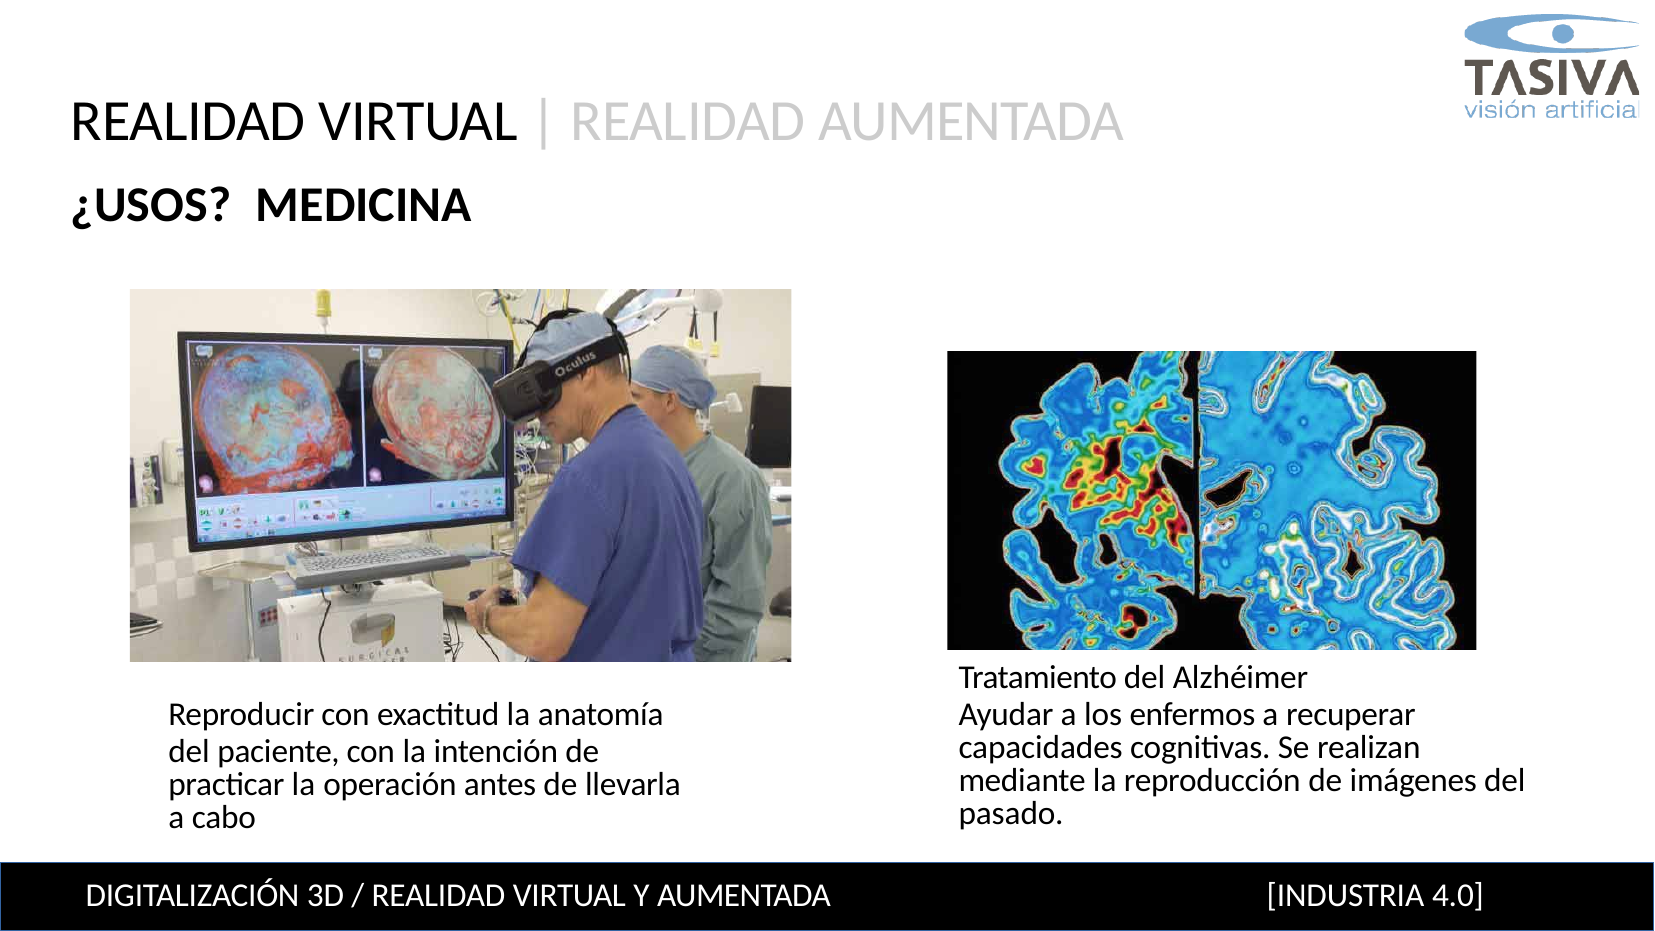

# REALIDAD VIRTUAL | REALIDAD AUMENTADA
¿USOS?	MEDICINA

Tratamiento del Alzhéimer
Ayudar a los enfermos a recuperar  capacidades cognitivas. Se realizan  mediante la reproducción de imágenes del  pasado.
Reproducir con exactitud la anatomía
del paciente, con la intención de  practicar la operación antes de llevarla  a cabo
DIGITALIZACIÓN 3D / REALIDAD VIRTUAL Y AUMENTADA
[INDUSTRIA 4.0]